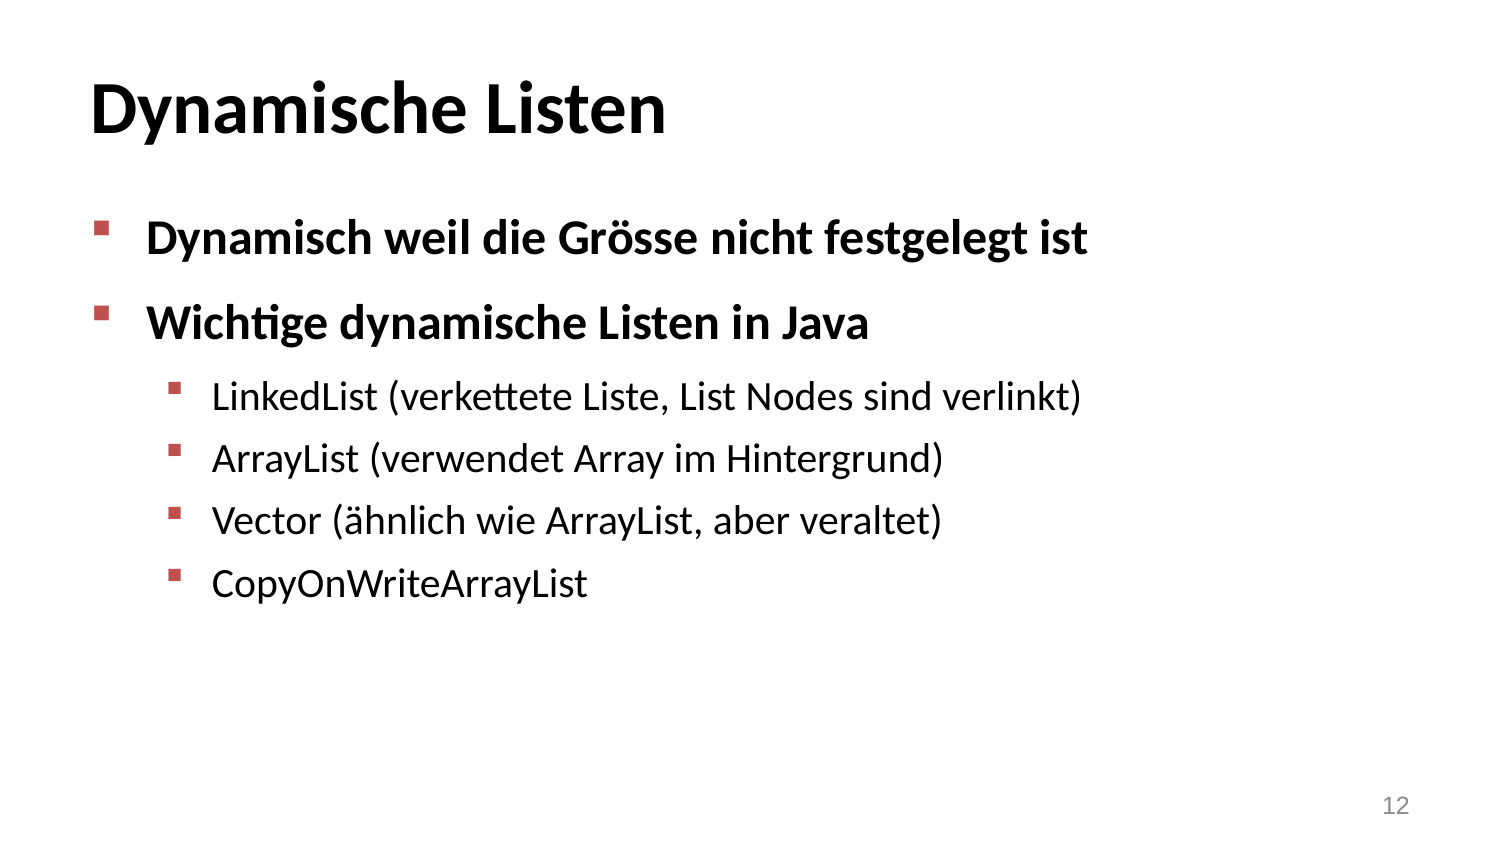

# Dynamische Listen
Dynamisch weil die Grösse nicht festgelegt ist
Wichtige dynamische Listen in Java
LinkedList (verkettete Liste, List Nodes sind verlinkt)
ArrayList (verwendet Array im Hintergrund)
Vector (ähnlich wie ArrayList, aber veraltet)
CopyOnWriteArrayList
12